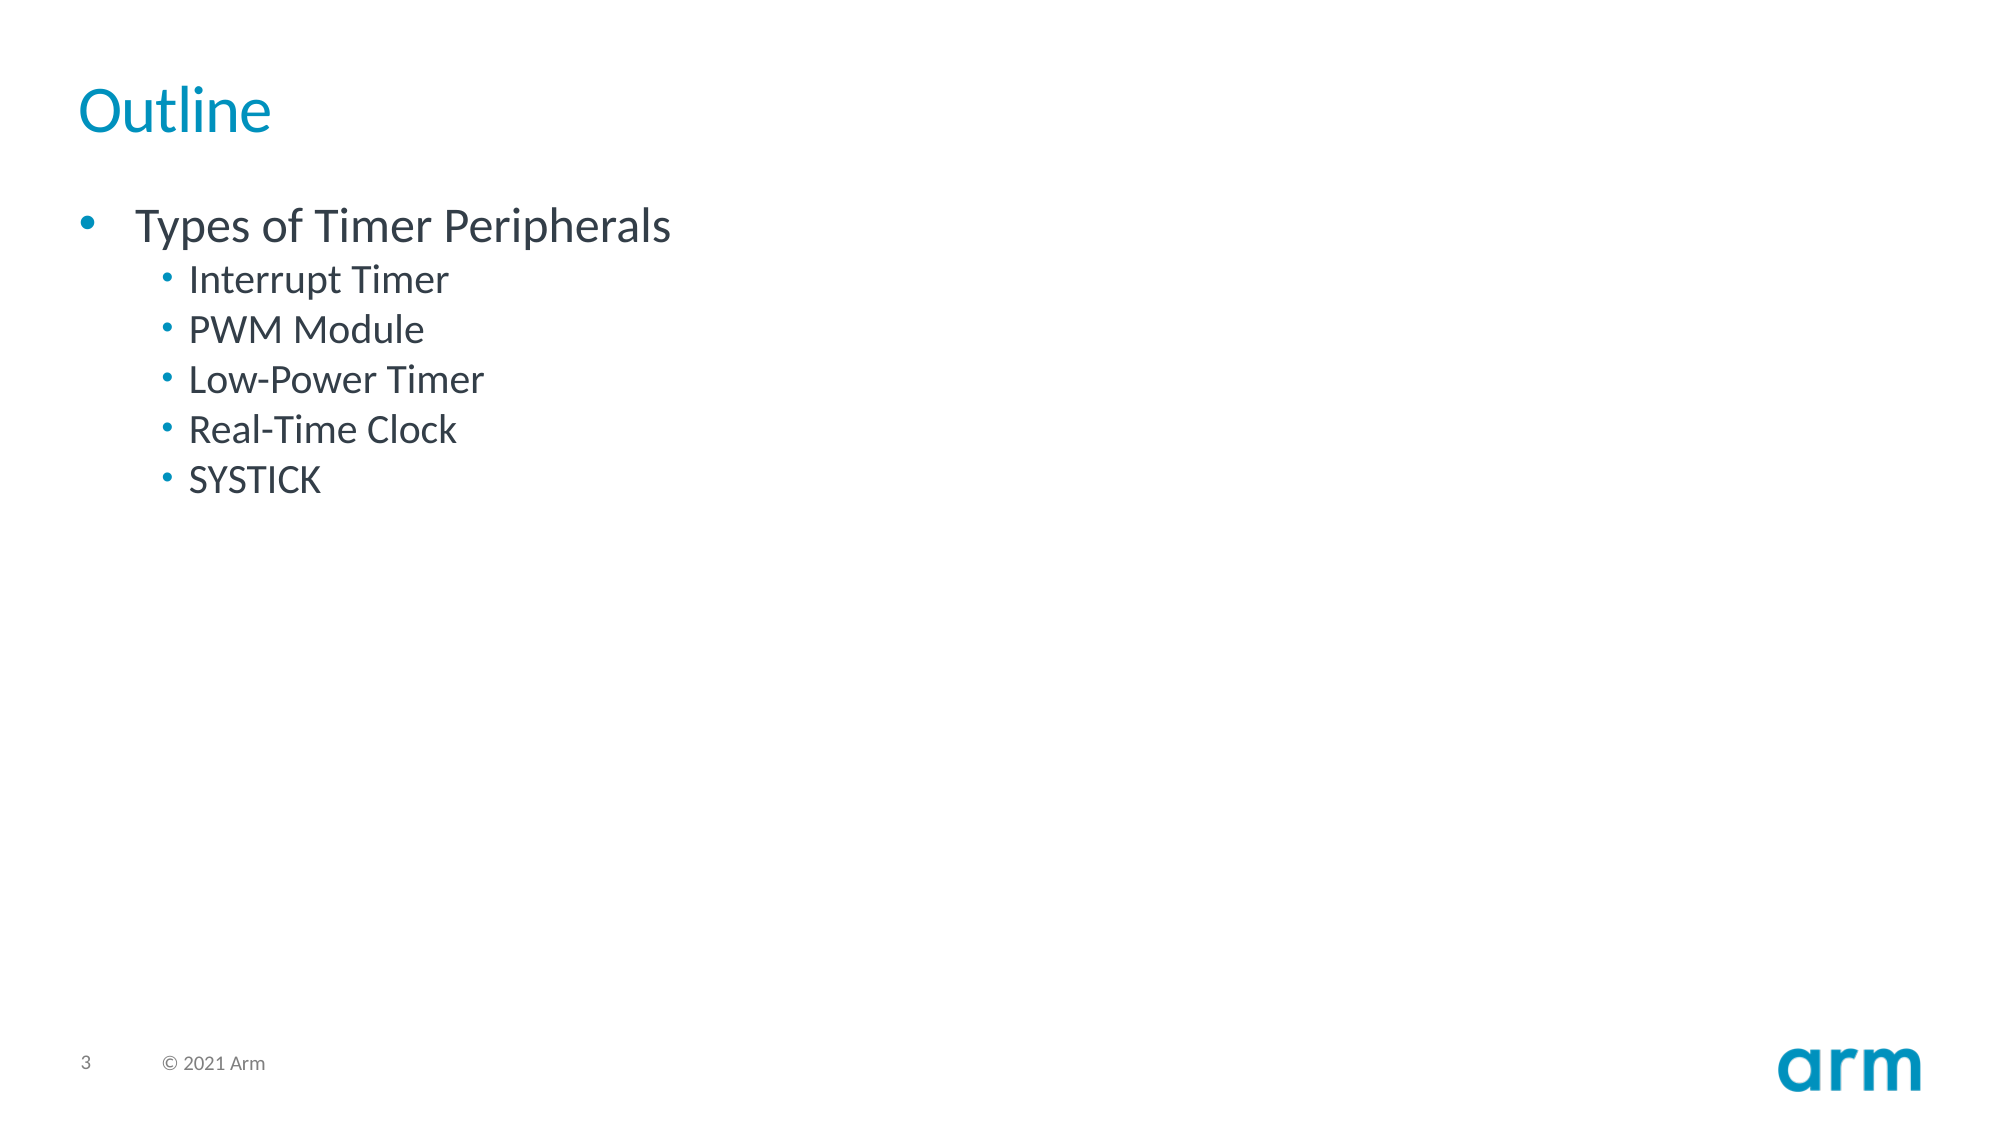

# Outline
Types of Timer Peripherals
Interrupt Timer
PWM Module
Low-Power Timer
Real-Time Clock
SYSTICK